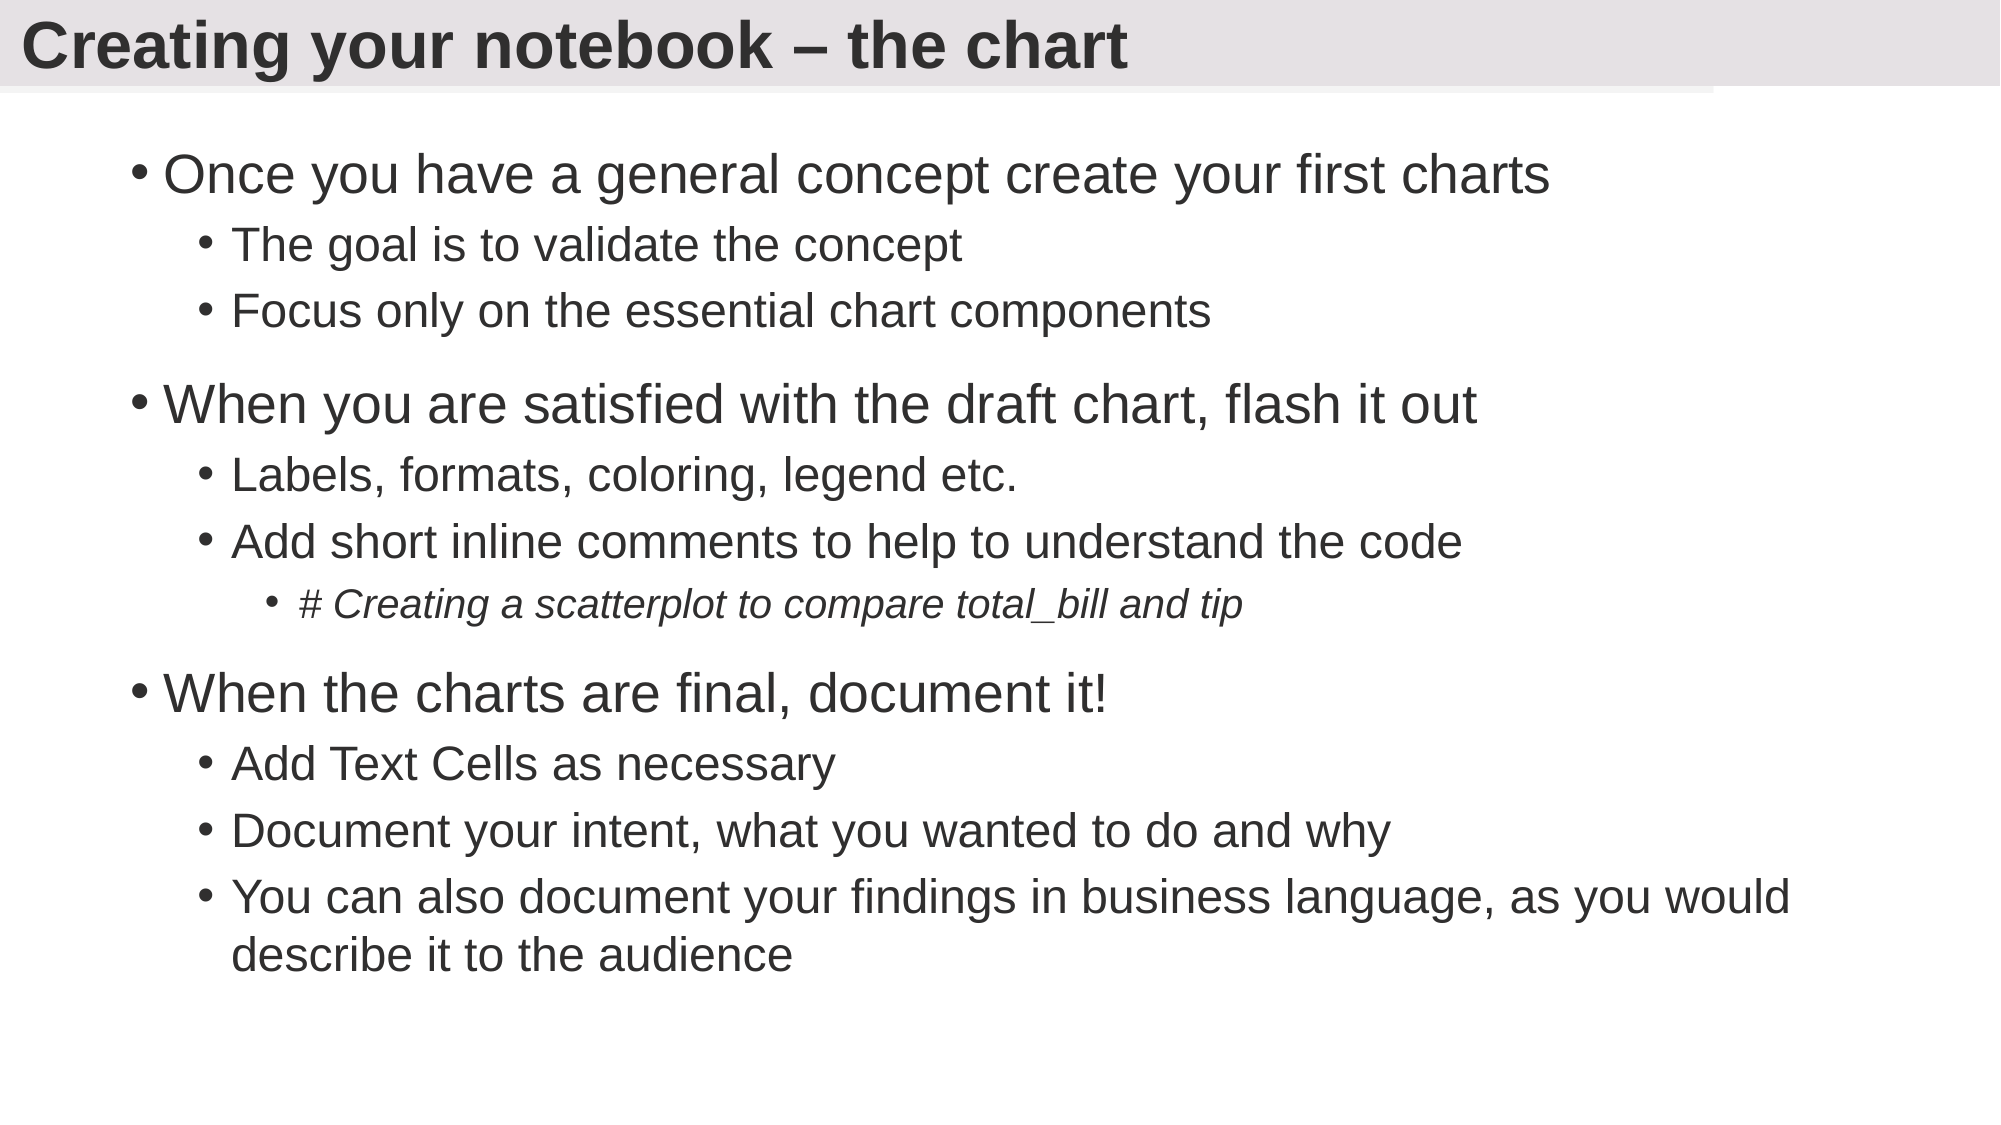

# Creating your notebook – the chart
Once you have a general concept create your first charts
The goal is to validate the concept
Focus only on the essential chart components
When you are satisfied with the draft chart, flash it out
Labels, formats, coloring, legend etc.
Add short inline comments to help to understand the code
# Creating a scatterplot to compare total_bill and tip
When the charts are final, document it!
Add Text Cells as necessary
Document your intent, what you wanted to do and why
You can also document your findings in business language, as you would describe it to the audience